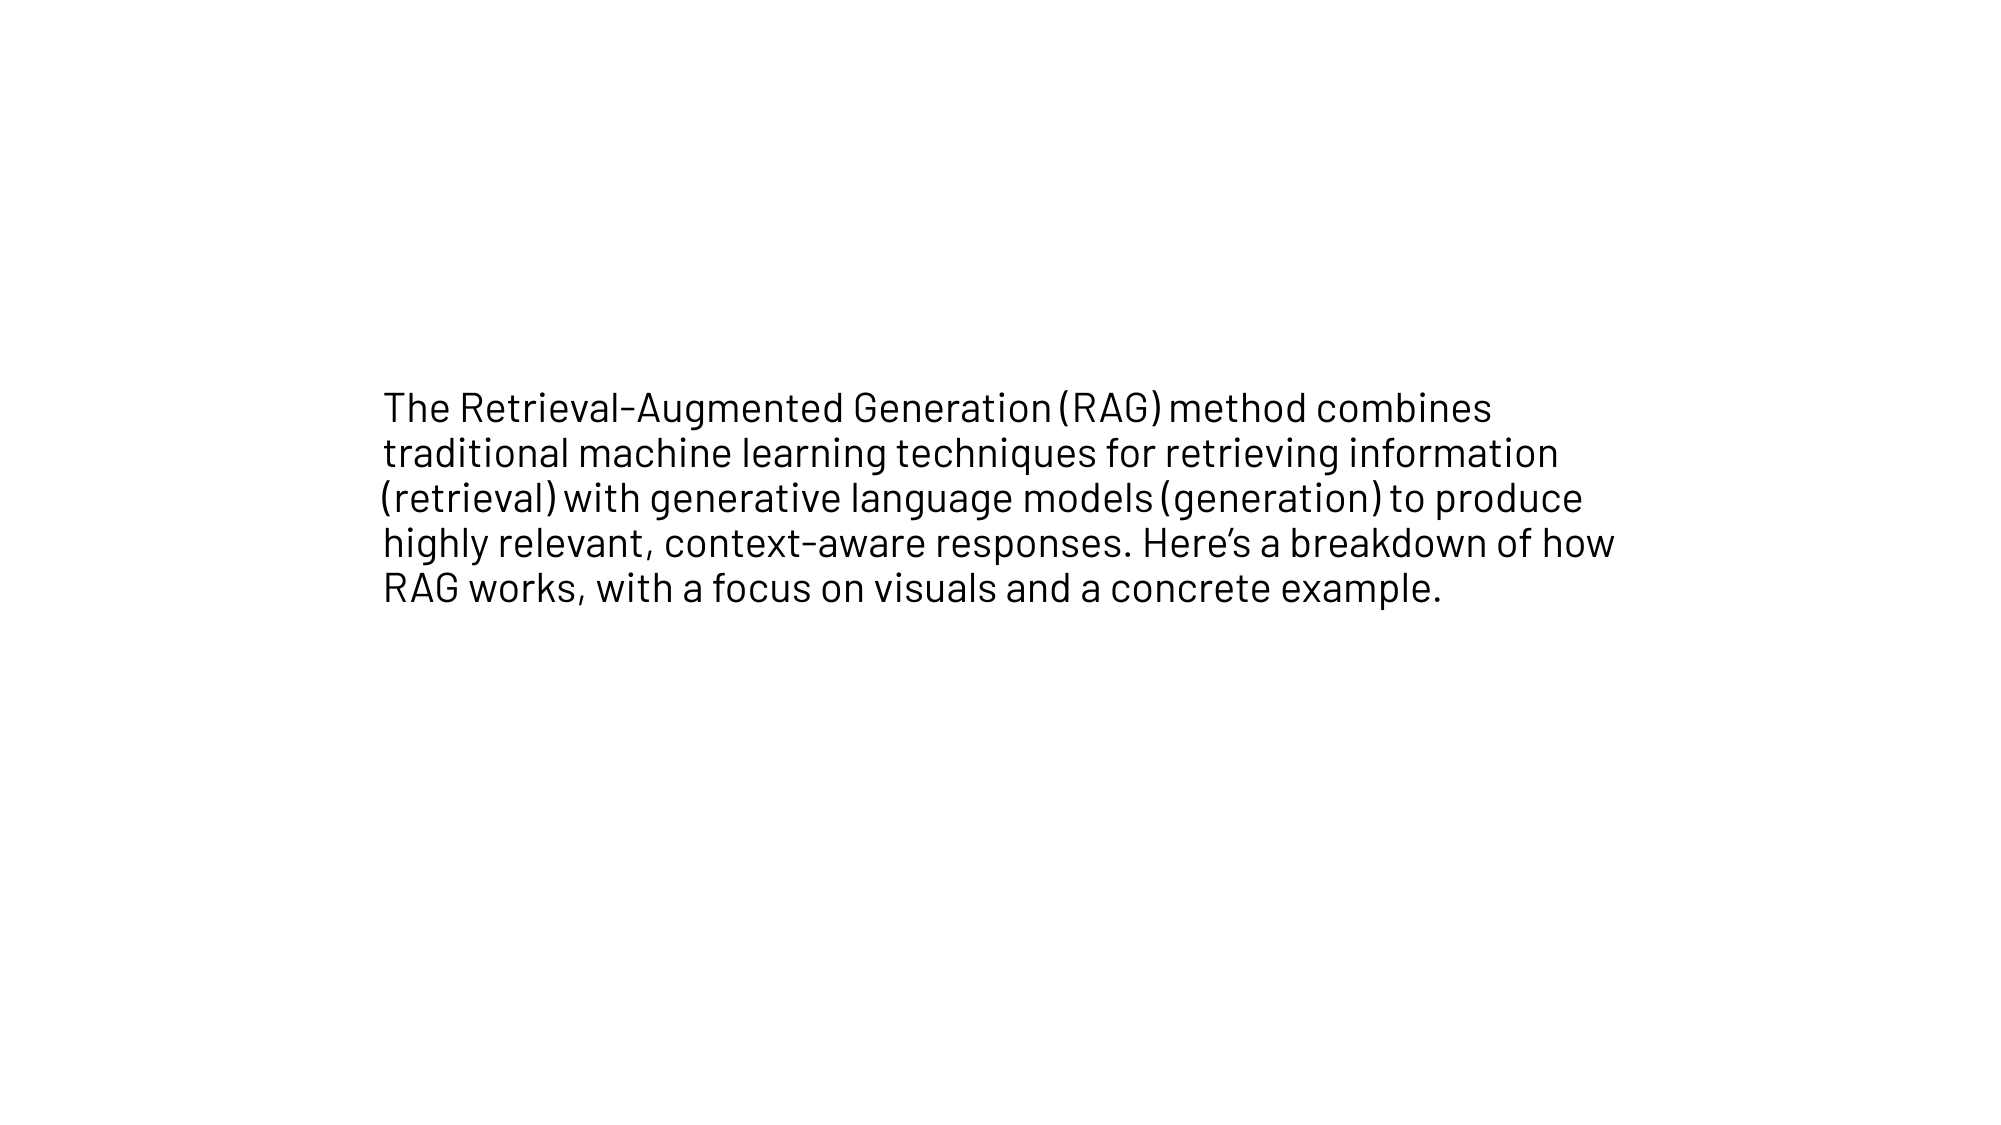

# RAG
The Retrieval-Augmented Generation (RAG) method combines traditional machine learning techniques for retrieving information (retrieval) with generative language models (generation) to produce highly relevant, context-aware responses. Here’s a breakdown of how RAG works, with a focus on visuals and a concrete example.